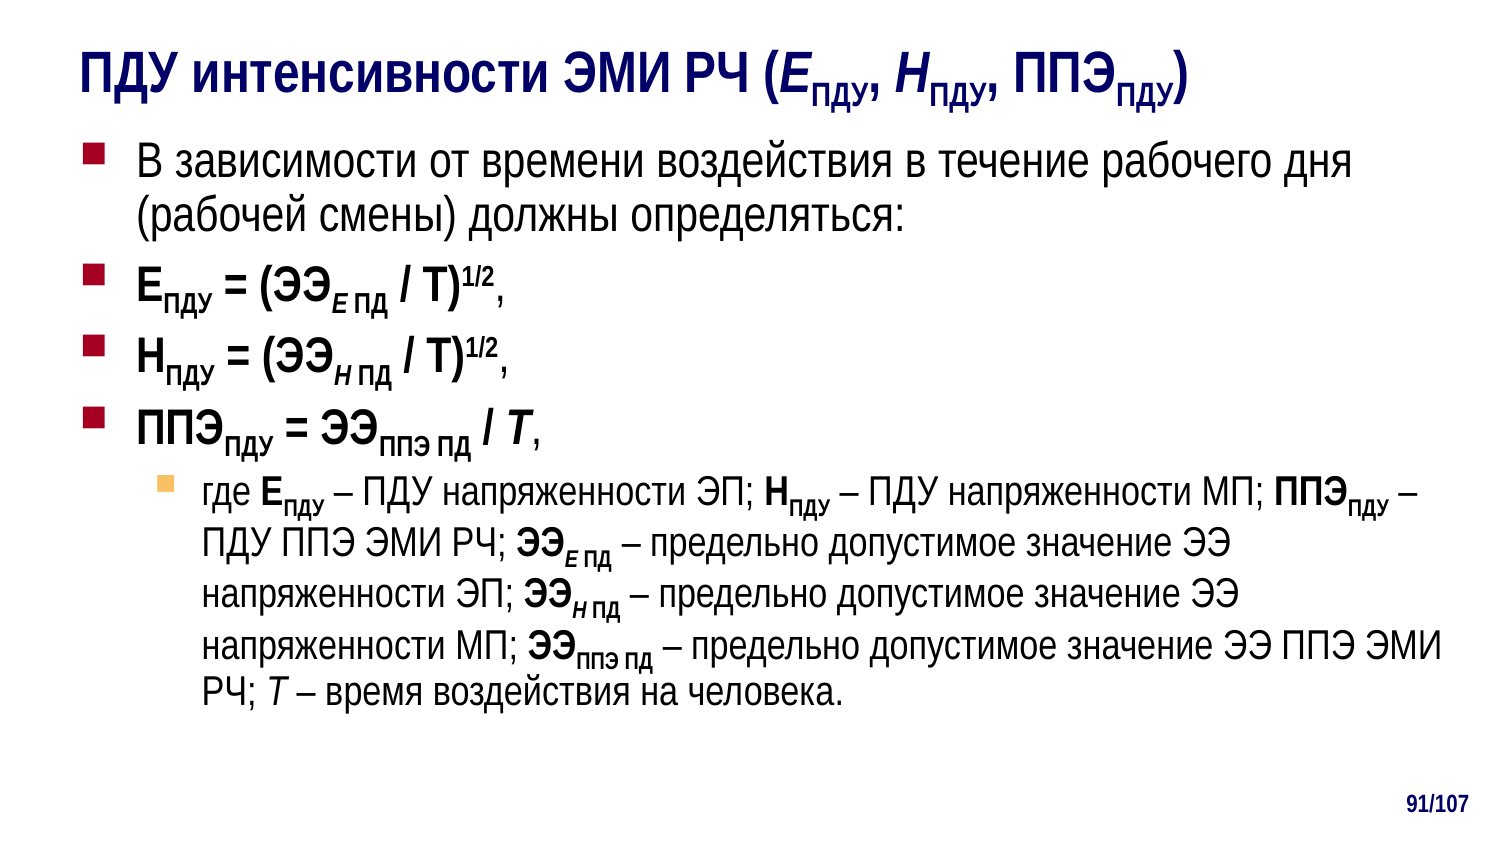

# ПДУ интенсивности ЭМИ РЧ (ЕПДУ, НПДУ, ППЭПДУ)
В зависимости от времени воздействия в течение рабочего дня (рабочей смены) должны определяться:
ЕПДУ = (ЭЭЕ ПД / Т)1/2,
НПДУ = (ЭЭН ПД / Т)1/2,
ППЭПДУ = ЭЭППЭ ПД / Т,
где ЕПДУ – ПДУ напряженности ЭП; НПДУ – ПДУ напряженности МП; ППЭПДУ – ПДУ ППЭ ЭМИ РЧ; ЭЭЕ ПД – предельно допустимое значение ЭЭ напряженности ЭП; ЭЭH ПД – предельно допустимое значение ЭЭ напряженности МП; ЭЭППЭ ПД – предельно допустимое значение ЭЭ ППЭ ЭМИ РЧ; Т – время воздействия на человека.